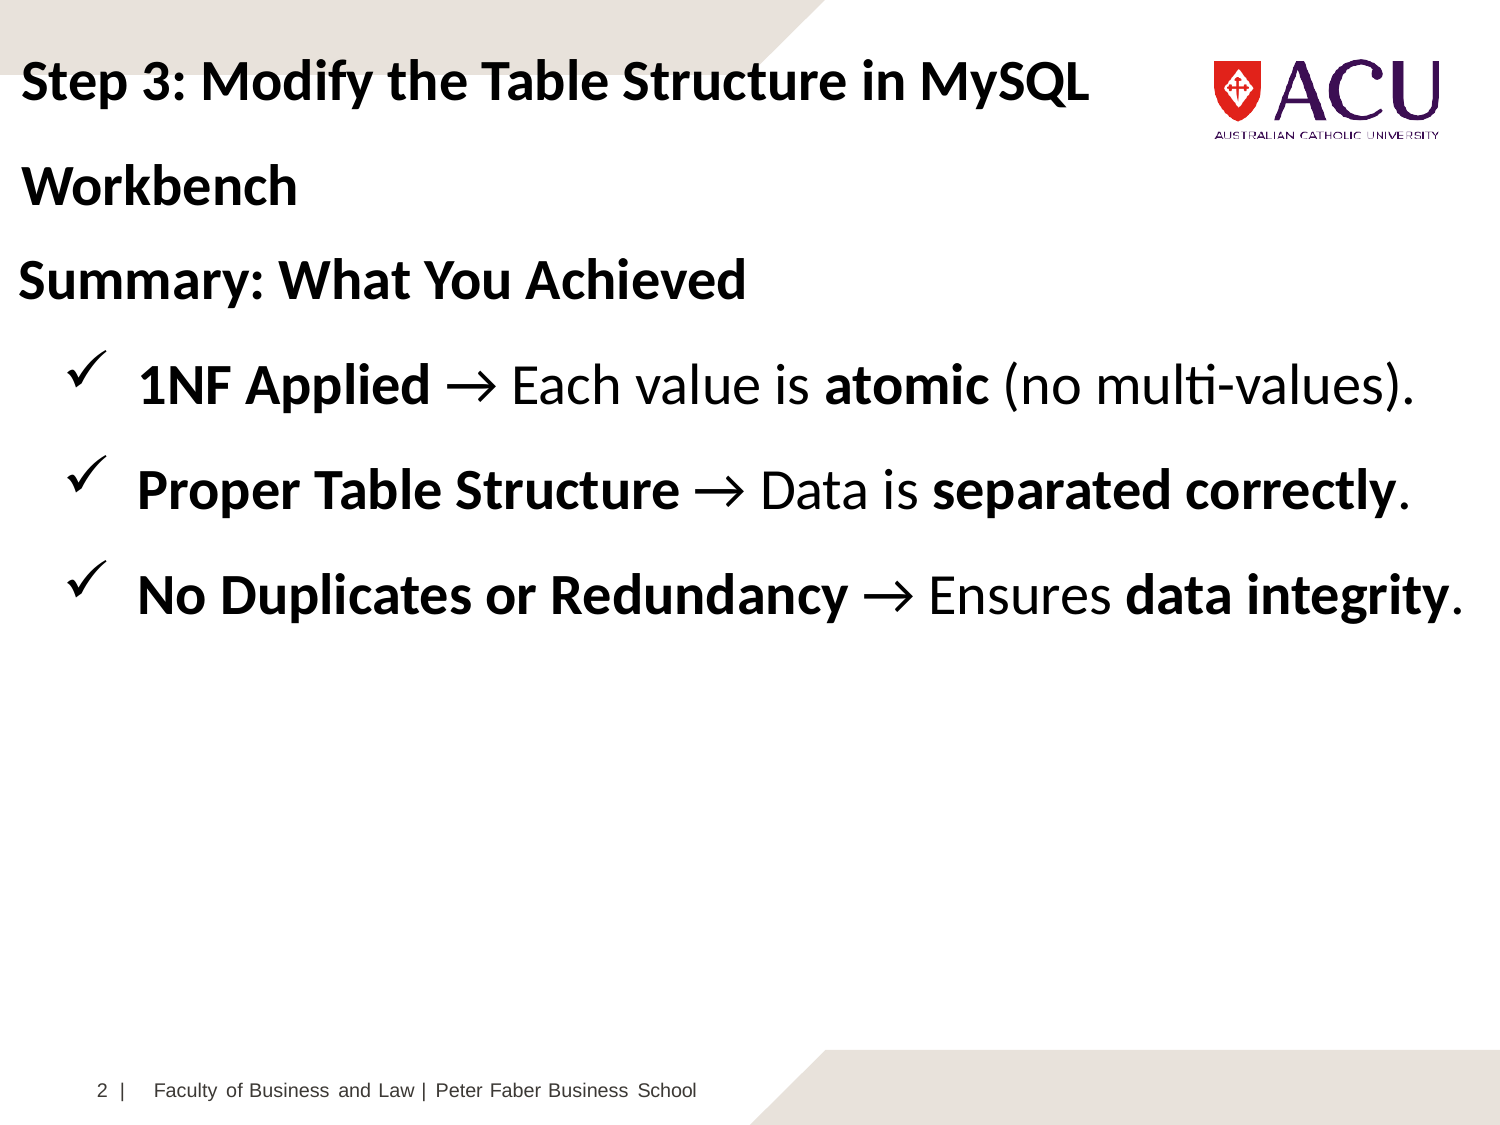

Step 3: Modify the Table Structure in MySQL Workbench
Summary: What You Achieved
1NF Applied → Each value is atomic (no multi-values).
Proper Table Structure → Data is separated correctly.
No Duplicates or Redundancy → Ensures data integrity.

2 |	Faculty of Business and Law | Peter Faber Business School